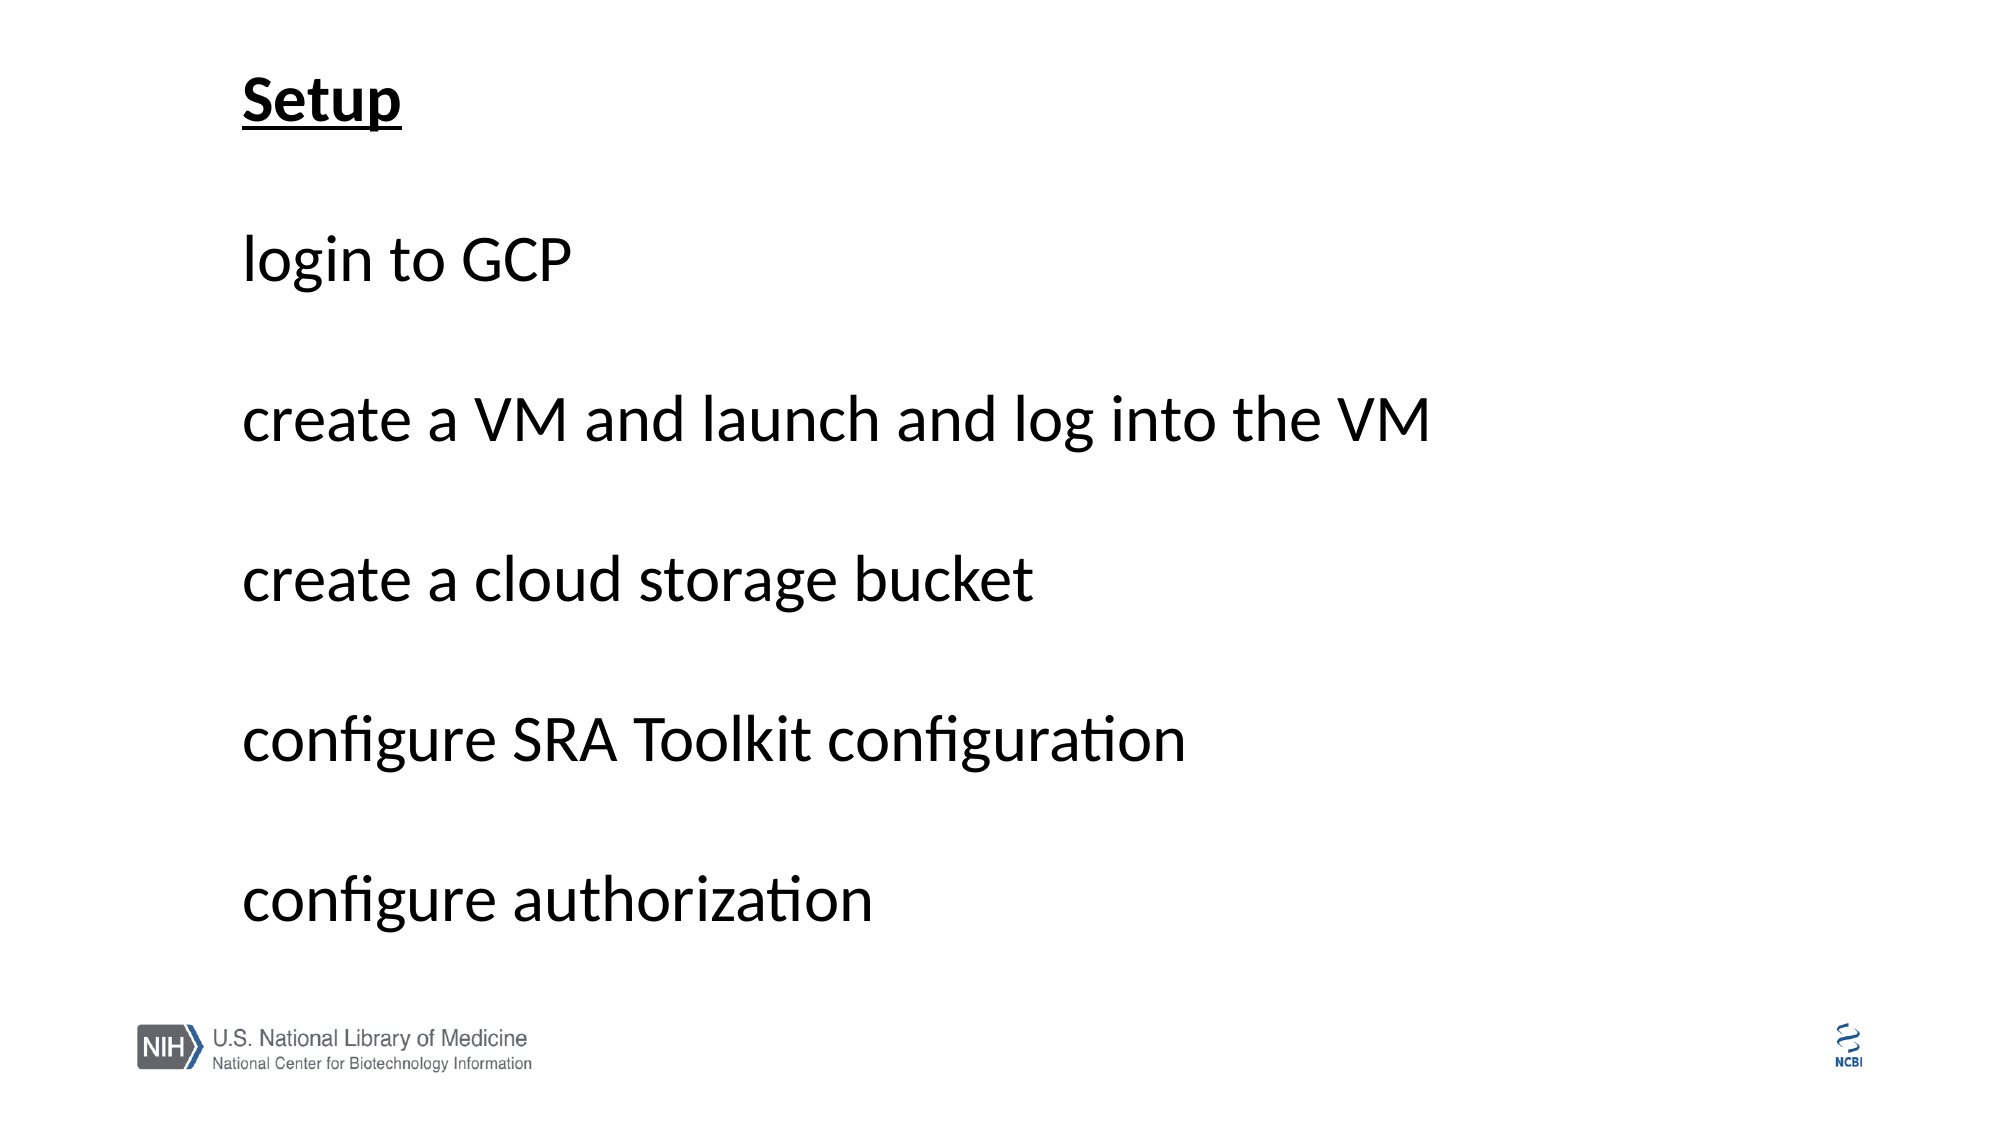

Setup

login to GCP

create a VM and launch and log into the VM

create a cloud storage bucket

configure SRA Toolkit configuration

configure authorization